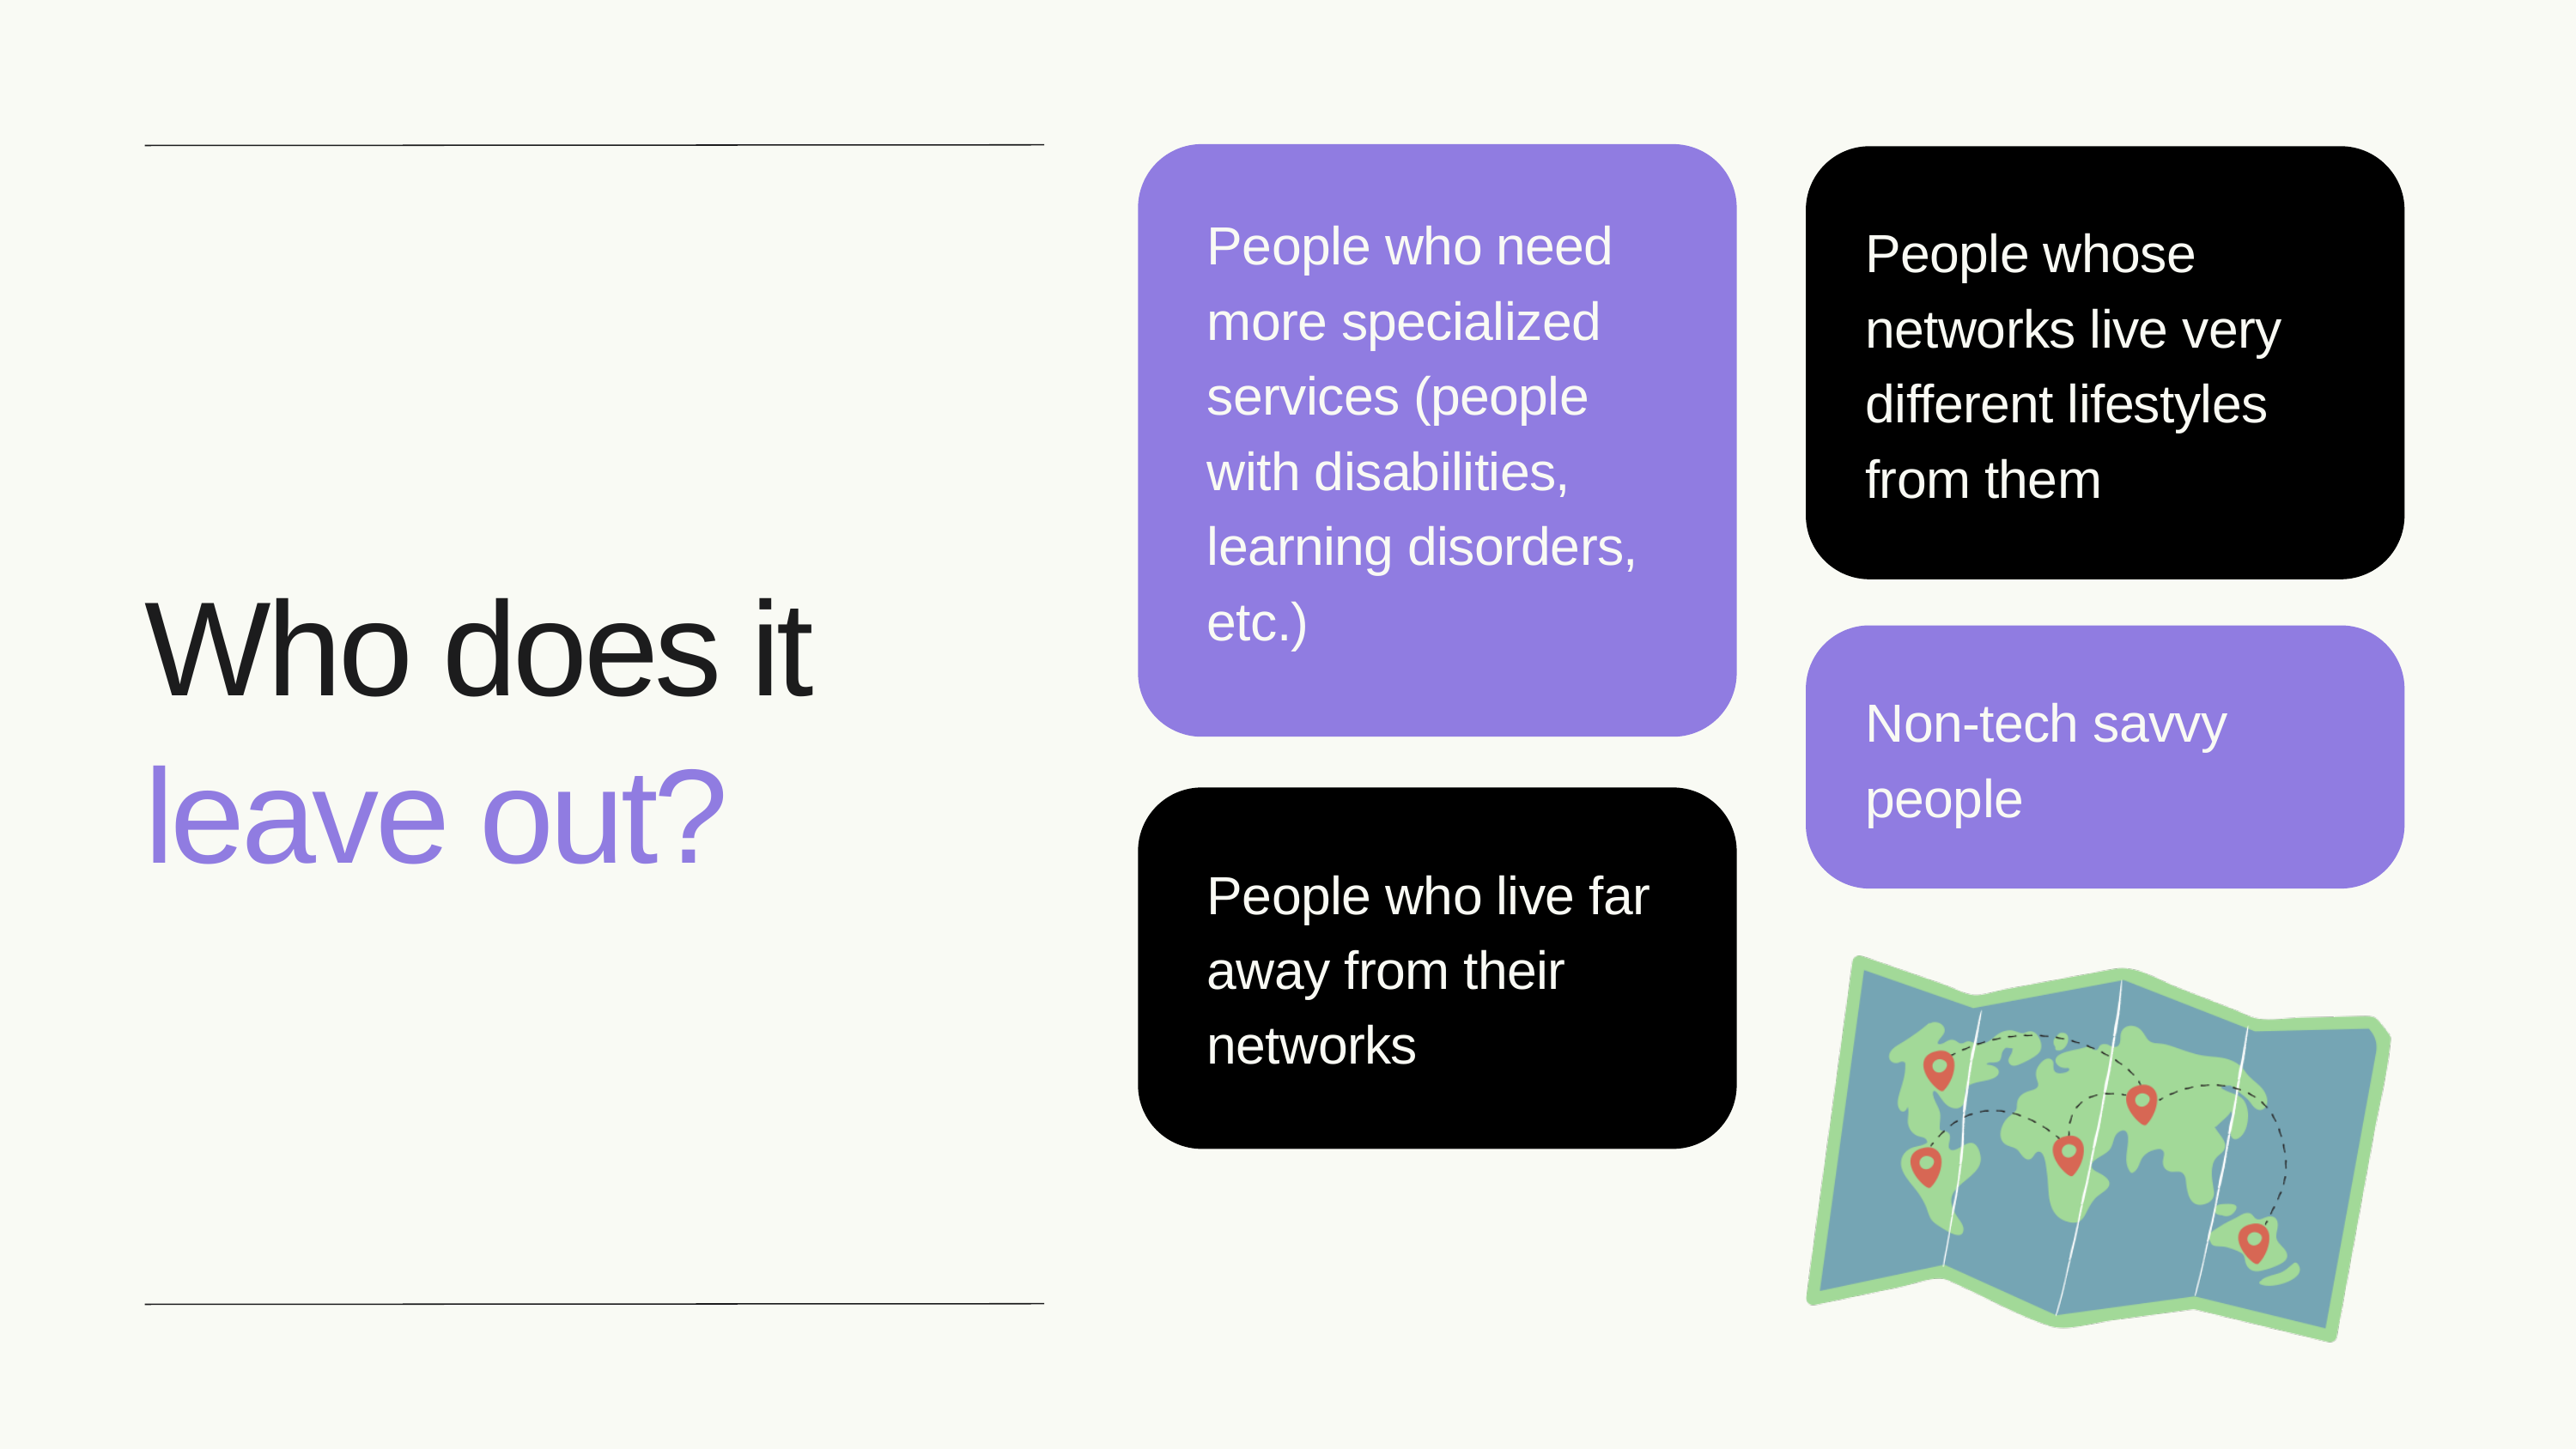

People who need more specialized services (people with disabilities, learning disorders, etc.)
People whose networks live very different lifestyles from them
Who does it  leave out?

Non-tech savvy
people

People who live far away from their networks